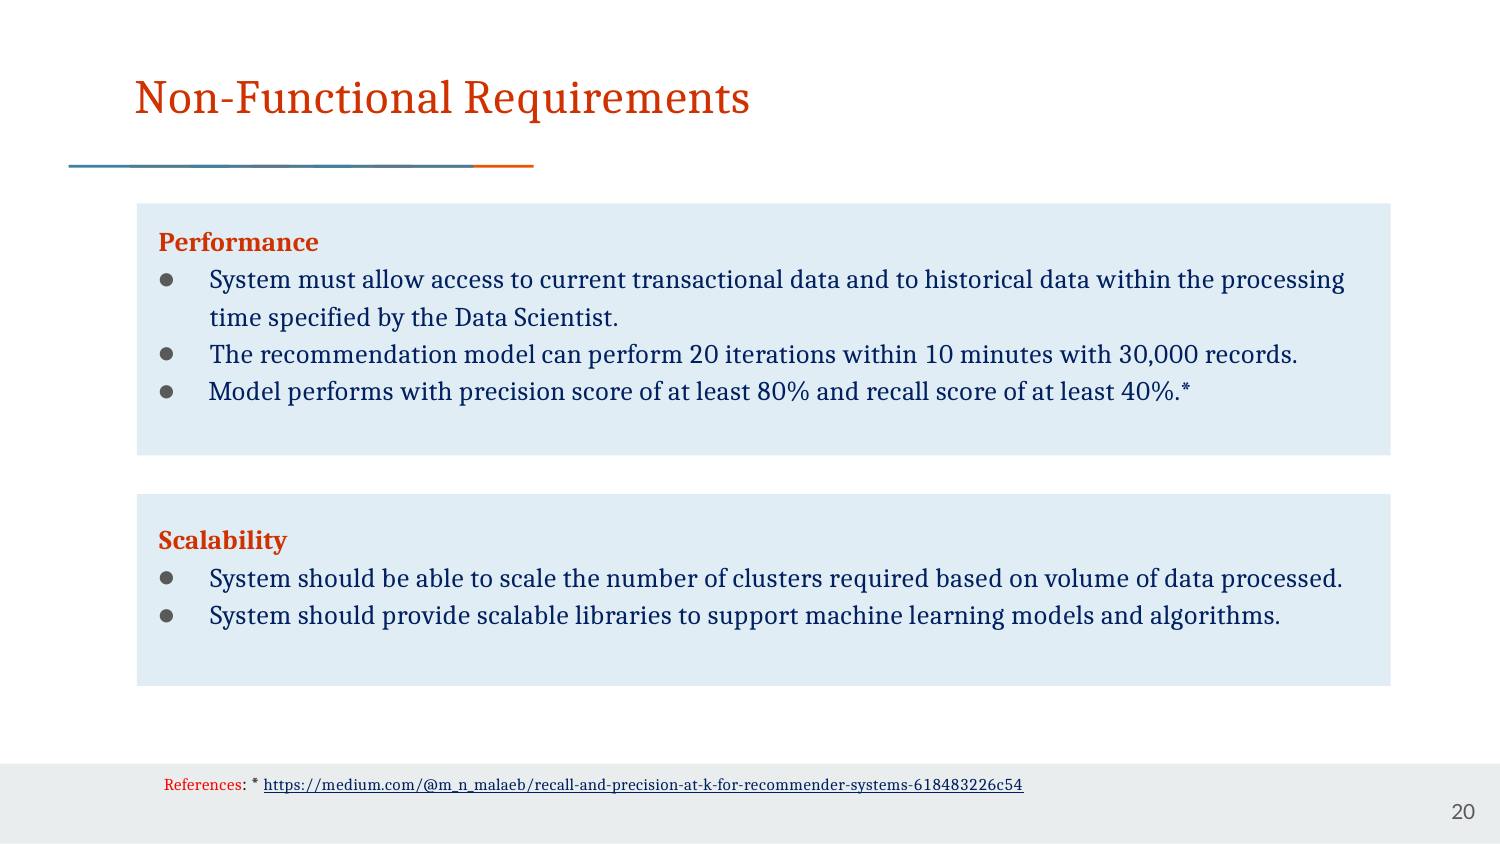

# Non-Functional Requirements

Performance
System must allow access to current transactional data and to historical data within the processing time specified by the Data Scientist.
The recommendation model can perform 20 iterations within 10 minutes with 30,000 records.
Model performs with precision score of at least 80% and recall score of at least 40%.*

Scalability
System should be able to scale the number of clusters required based on volume of data processed.
System should provide scalable libraries to support machine learning models and algorithms.

References: * https://medium.com/@m_n_malaeb/recall-and-precision-at-k-for-recommender-systems-618483226c54

20